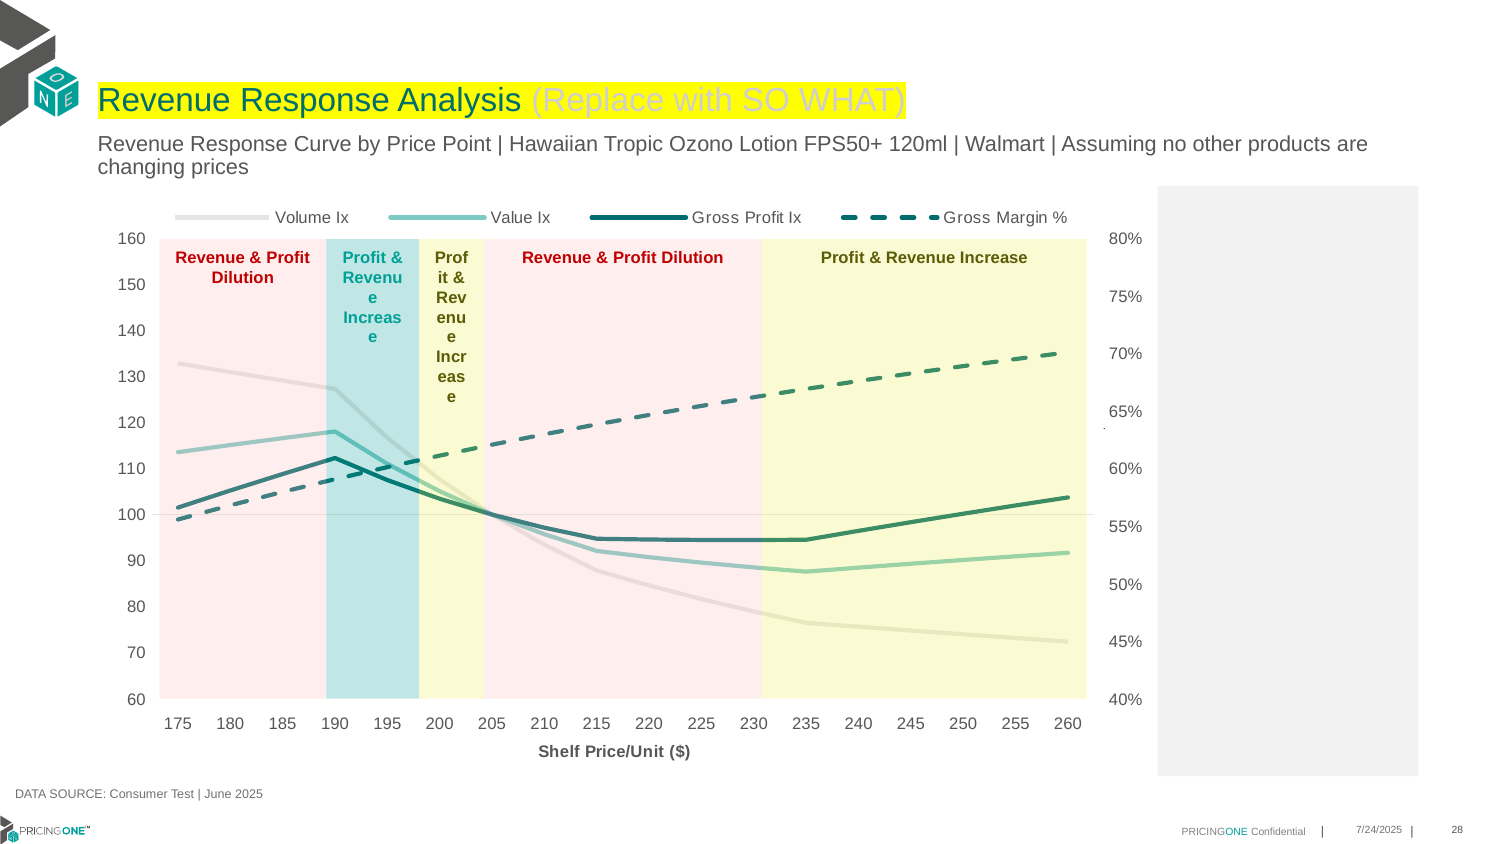

# Revenue Response Analysis (Replace with SO WHAT)

Revenue Response Curve by Price Point | Hawaiian Tropic Ozono Lotion FPS50+ 120ml | Walmart | Assuming no other products are changing prices

### Chart:

| Category | Volume Ix | Value Ix | Gross Profit Ix | Gross Margin % |
|---|---|---|---|---|
| 175 | 132.835423588679 | 113.54594682069052 | 101.51687701403478 | 0.5556737175184062 |
| 180 | 130.94231443807277 | 115.09621195252862 | 105.2154735188734 | 0.5680161142540059 |
| 185 | 129.09497622571462 | 116.59546030378011 | 108.80386754275324 | 0.579691354409303 |
| 190 | 127.29182872980687 | 118.04561518313986 | 112.28606084446302 | 0.5907521082406373 |
| 195 | 116.66384312506545 | 111.0129401884144 | 107.49524962347297 | 0.6012456439267747 |
| 200 | 107.655486934891 | 105.04767529926018 | 103.42517284835833 | 0.6112145028286053 |
| 205 | 100.0 | 100.0 | 100.0 | 0.6206970759303465 |
| 210 | 93.46385798005727 | 95.72857036596496 | 97.13651309733771 | 0.6297280979320052 |
| 215 | 87.84785717033974 | 92.10558286338029 | 94.75180676436577 | 0.6383390723987026 |
| 220 | 84.60174074208066 | 90.74973928359049 | 94.57499744629862 | 0.6465586389350958 |
| 225 | 81.65512995650388 | 89.56548485302818 | 94.48965818455687 | 0.6544128914032048 |
| 230 | 78.96532785888837 | 88.52664112333535 | 94.4800103102883 | 0.66192565463357 |
| 235 | 76.49672244877077 | 87.61102721301411 | 94.5323194310779 | 0.669118725811579 |
| 240 | 75.65315324470801 | 88.4777105101535 | 96.46264714804104 | 0.6760120856905044 |
| 245 | 74.82347601868436 | 89.31988961135052 | 98.3449379426172 | 0.6826240839417187 |
| 250 | 74.00738866116764 | 90.13822136768891 | 100.18042051556519 | 0.6889716022628843 |
| 255 | 73.20459591858494 | 90.93334101454738 | 101.97028563216341 | 0.6950701982969453 |
| 260 | 72.41480930340408 | 91.70586293656758 | 103.71568734044709 | 0.700934232945081 |
Revenue & Profit Dilution
Profit & Revenue Increase
Profit & Revenue Increase
Revenue & Profit Dilution
Profit & Revenue Increase

DATA SOURCE: Consumer Test | June 2025

7/24/2025
28